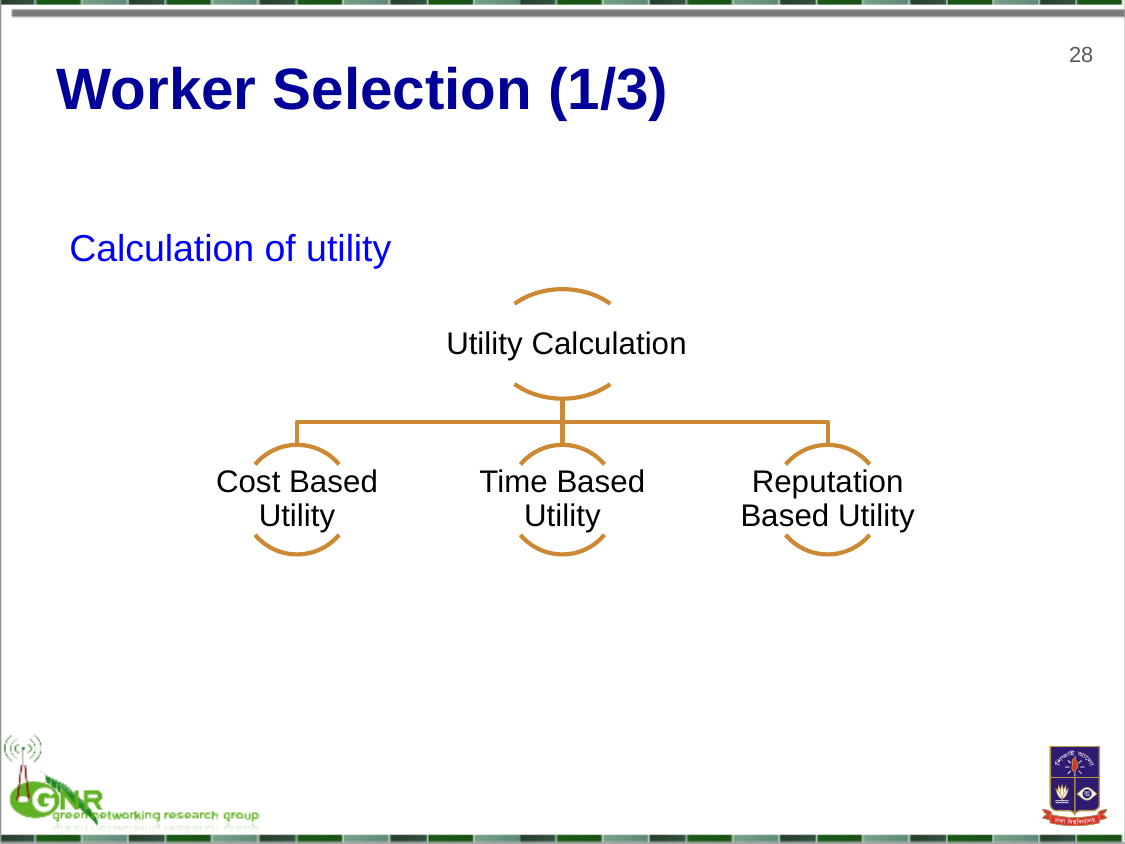

28
Worker Selection (1/3)

 Utility Calculation
Cost Based Utility
Time Based Utility
Reputation Based Utility
Calculation of utility